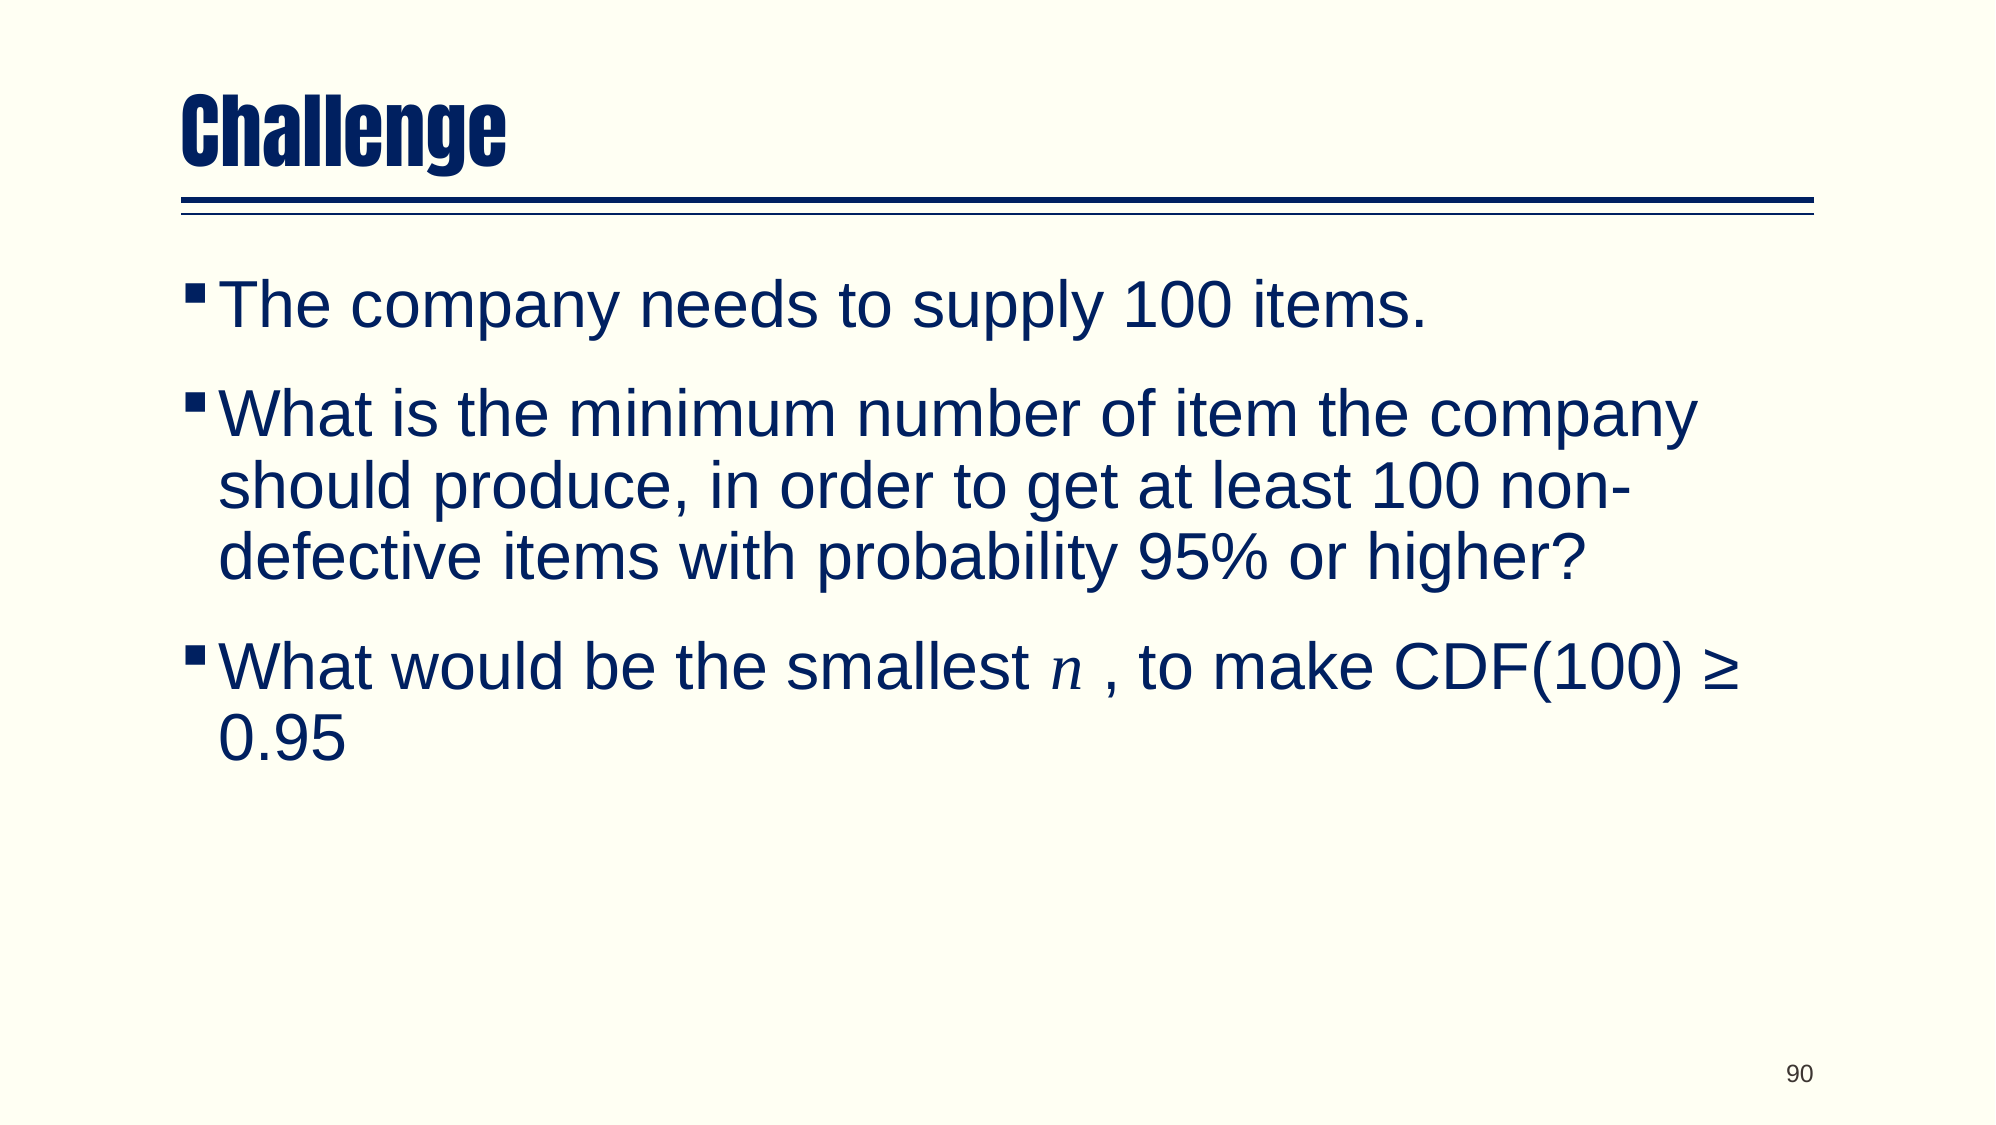

# Challenge
The company needs to supply 100 items.
What is the minimum number of item the company should produce, in order to get at least 100 non-defective items with probability 95% or higher?
What would be the smallest n , to make CDF(100) ≥ 0.95

90